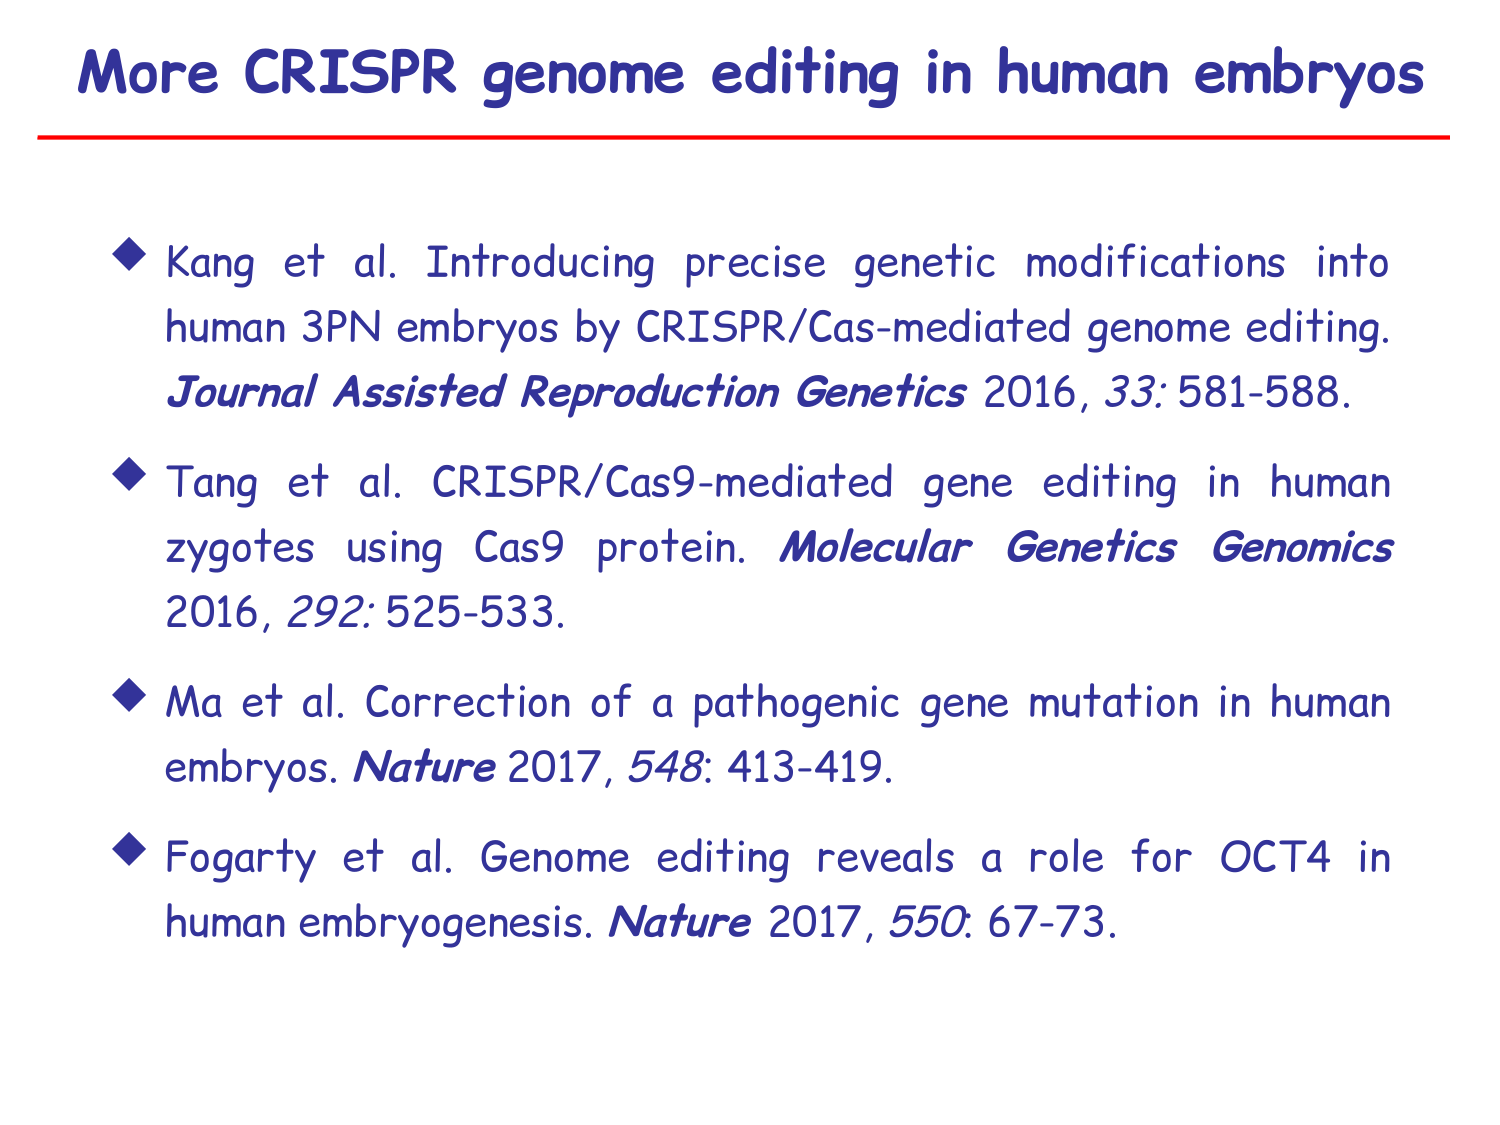

More CRISPR genome editing in human embryos

Kang et al. Introducing precise genetic modifications into human 3PN embryos by CRISPR/Cas-mediated genome editing. Journal Assisted Reproduction Genetics 2016, 33: 581-588.
Tang et al. CRISPR/Cas9-mediated gene editing in human zygotes using Cas9 protein. Molecular Genetics Genomics 2016, 292: 525-533.
Ma et al. Correction of a pathogenic gene mutation in human embryos. Nature 2017, 548: 413-419.
Fogarty et al. Genome editing reveals a role for OCT4 in human embryogenesis. Nature 2017, 550: 67-73.